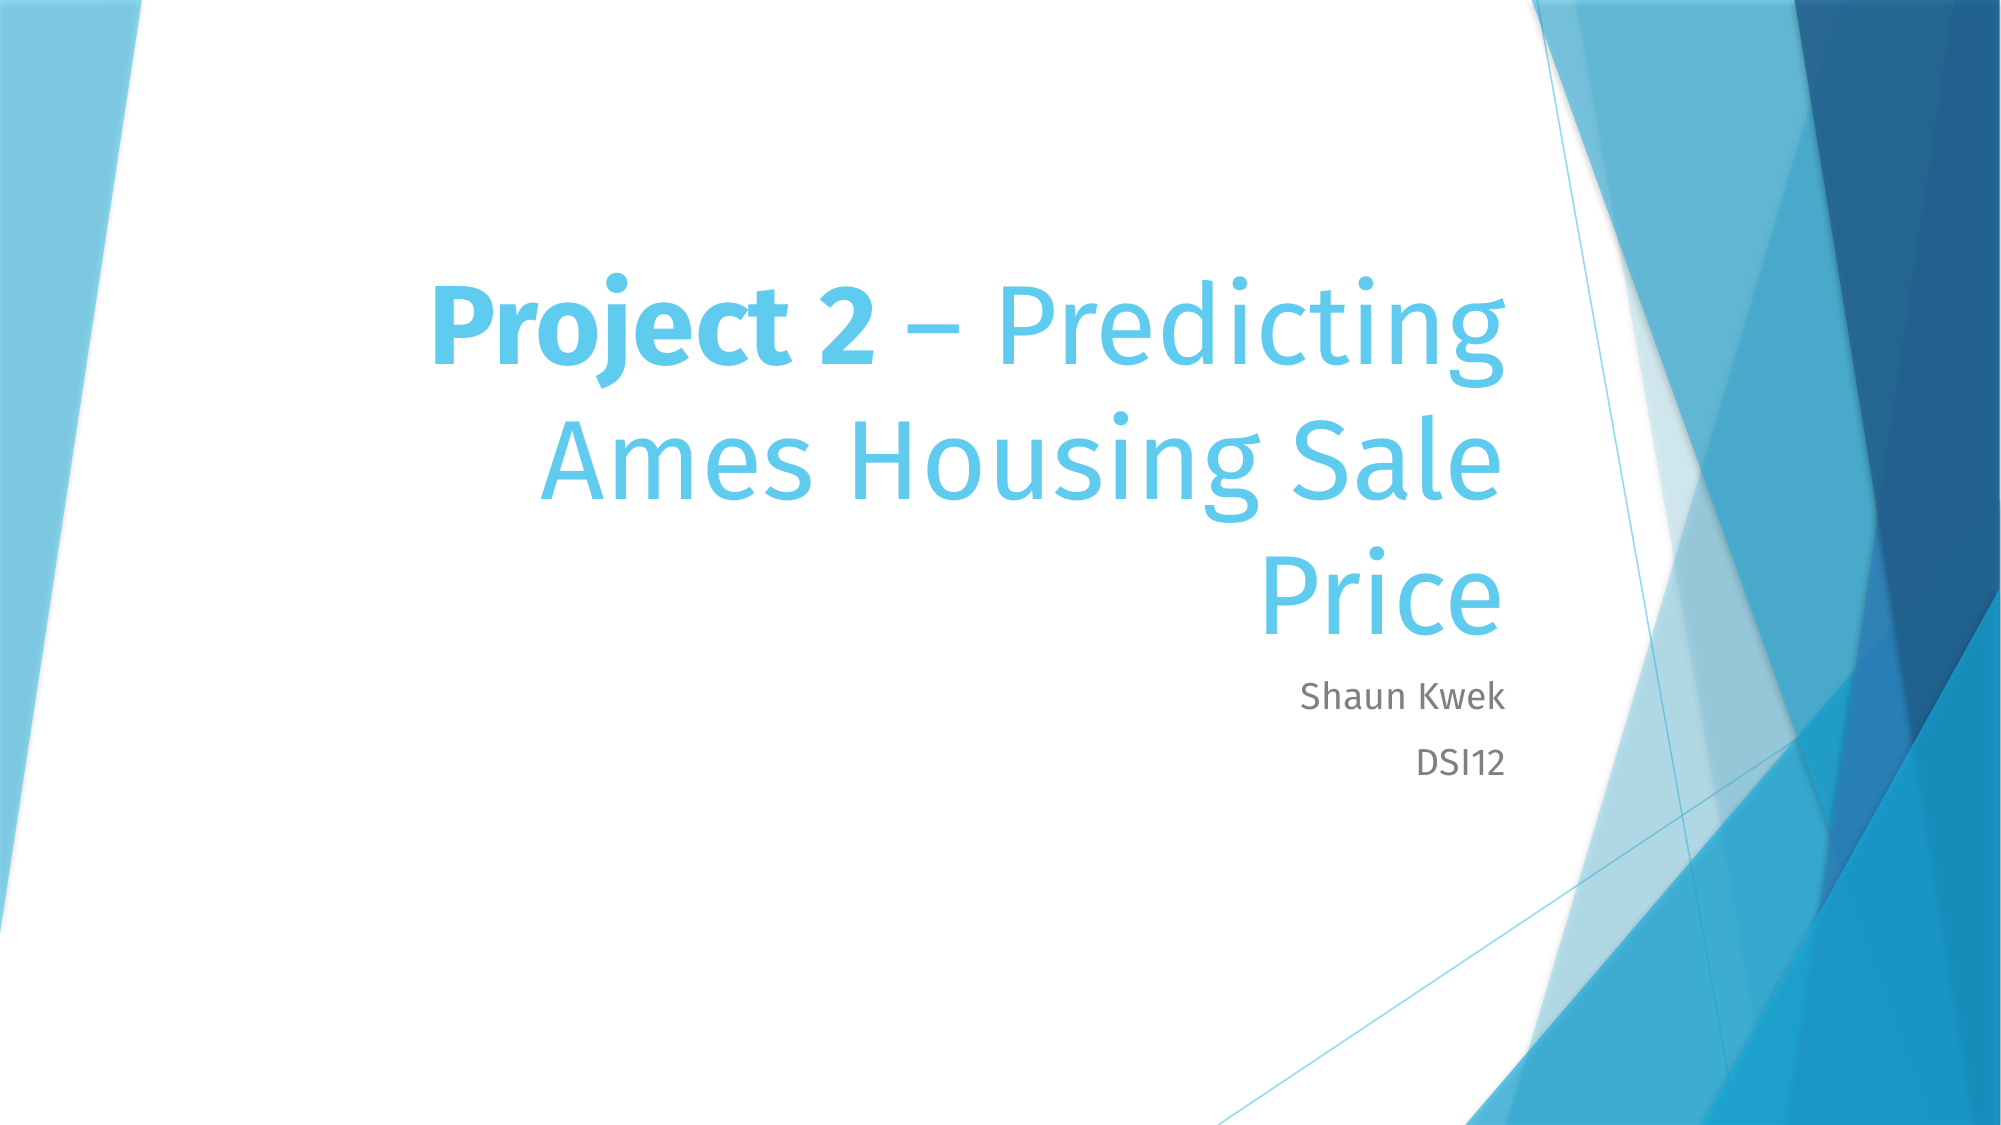

# Project 2 – Predicting Ames Housing Sale Price
Shaun Kwek
DSI12